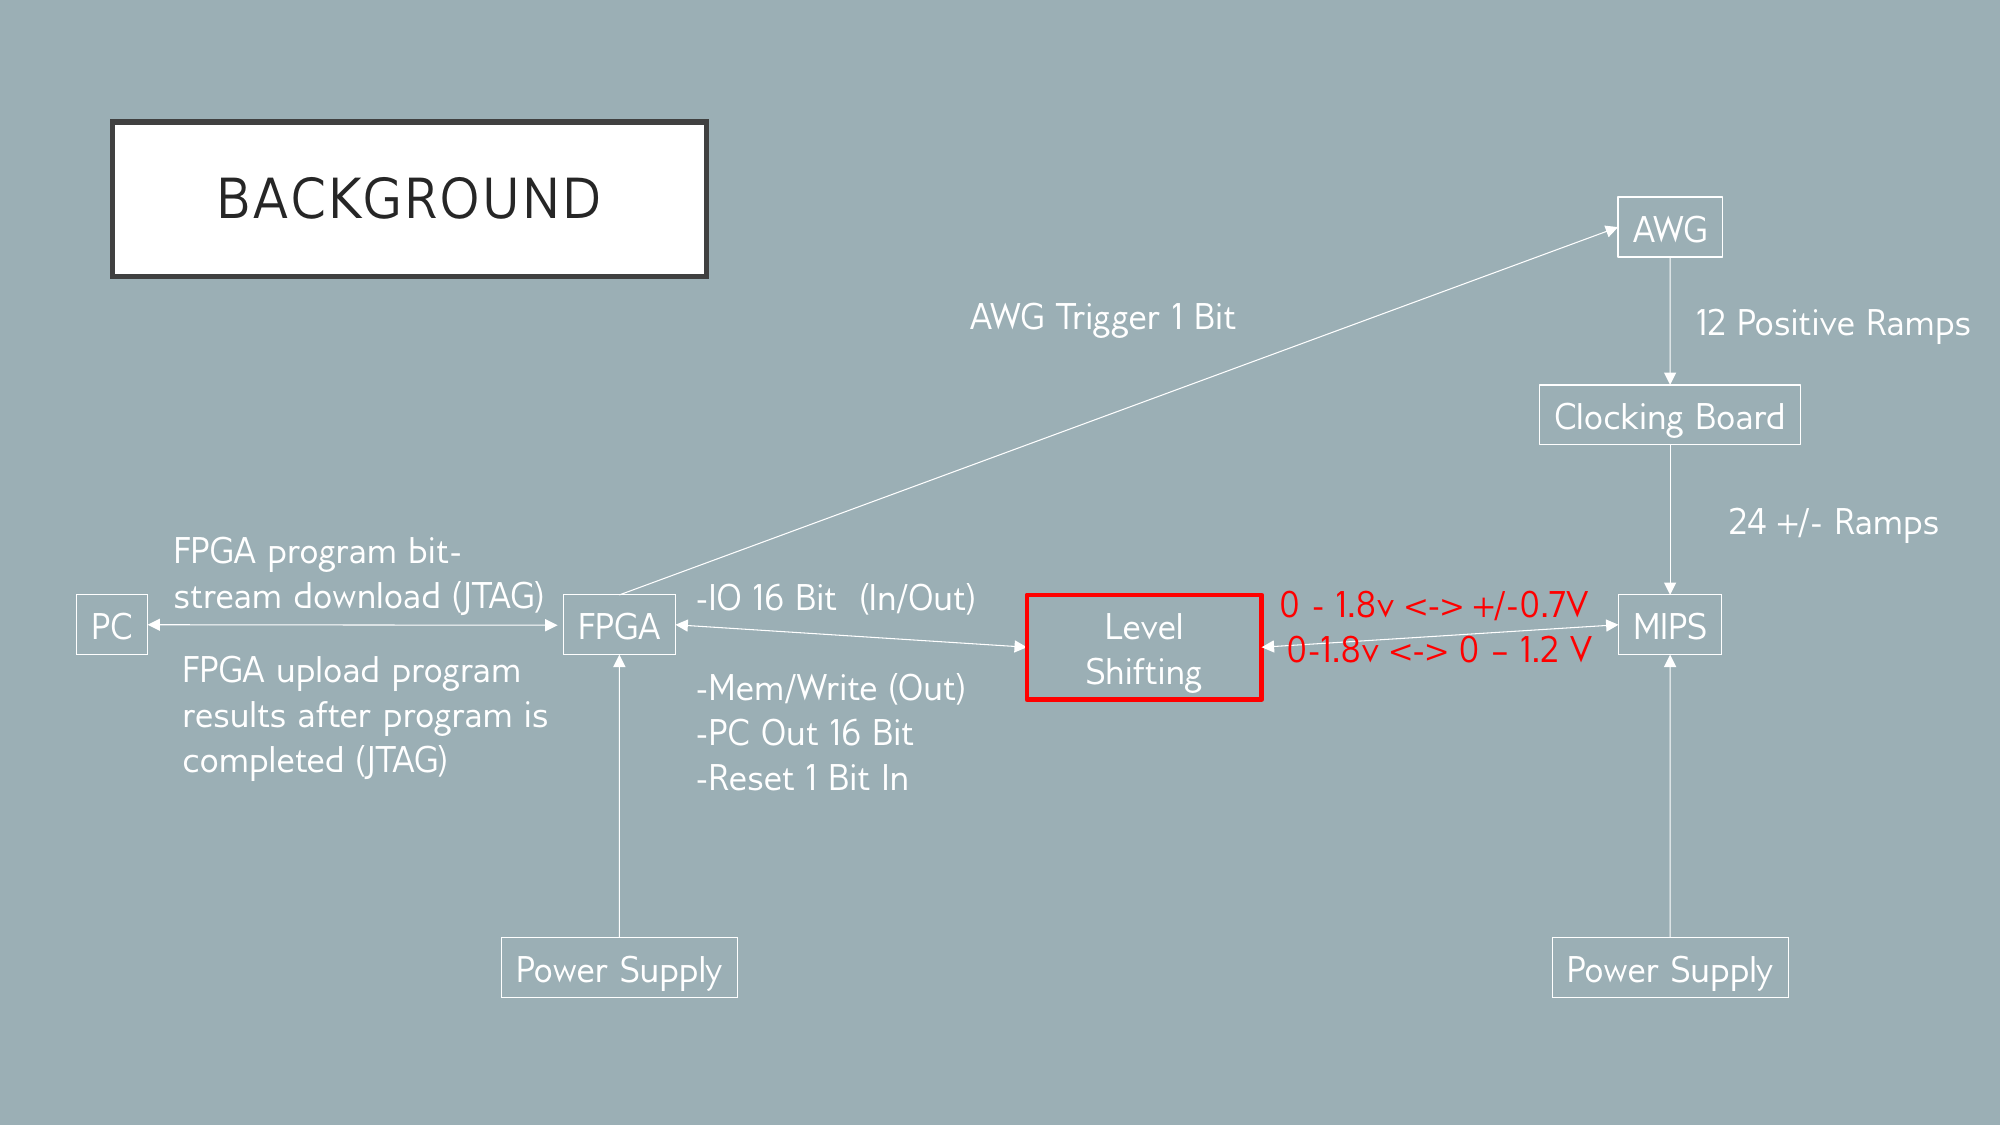

# Background
AWG
AWG Trigger 1 Bit
12 Positive Ramps
Clocking Board
24 +/- Ramps
FPGA program bit-stream download (JTAG)
-IO 16 Bit  (In/Out)

-Mem/Write (Out)
-PC Out 16 Bit
-Reset 1 Bit In

0 - 1.8v <-> +/-0.7V
0-1.8v <-> 0 – 1.2 V
Level Shifting
PC
FPGA
MIPS
FPGA upload program results after program is completed (JTAG)
Power Supply
Power Supply